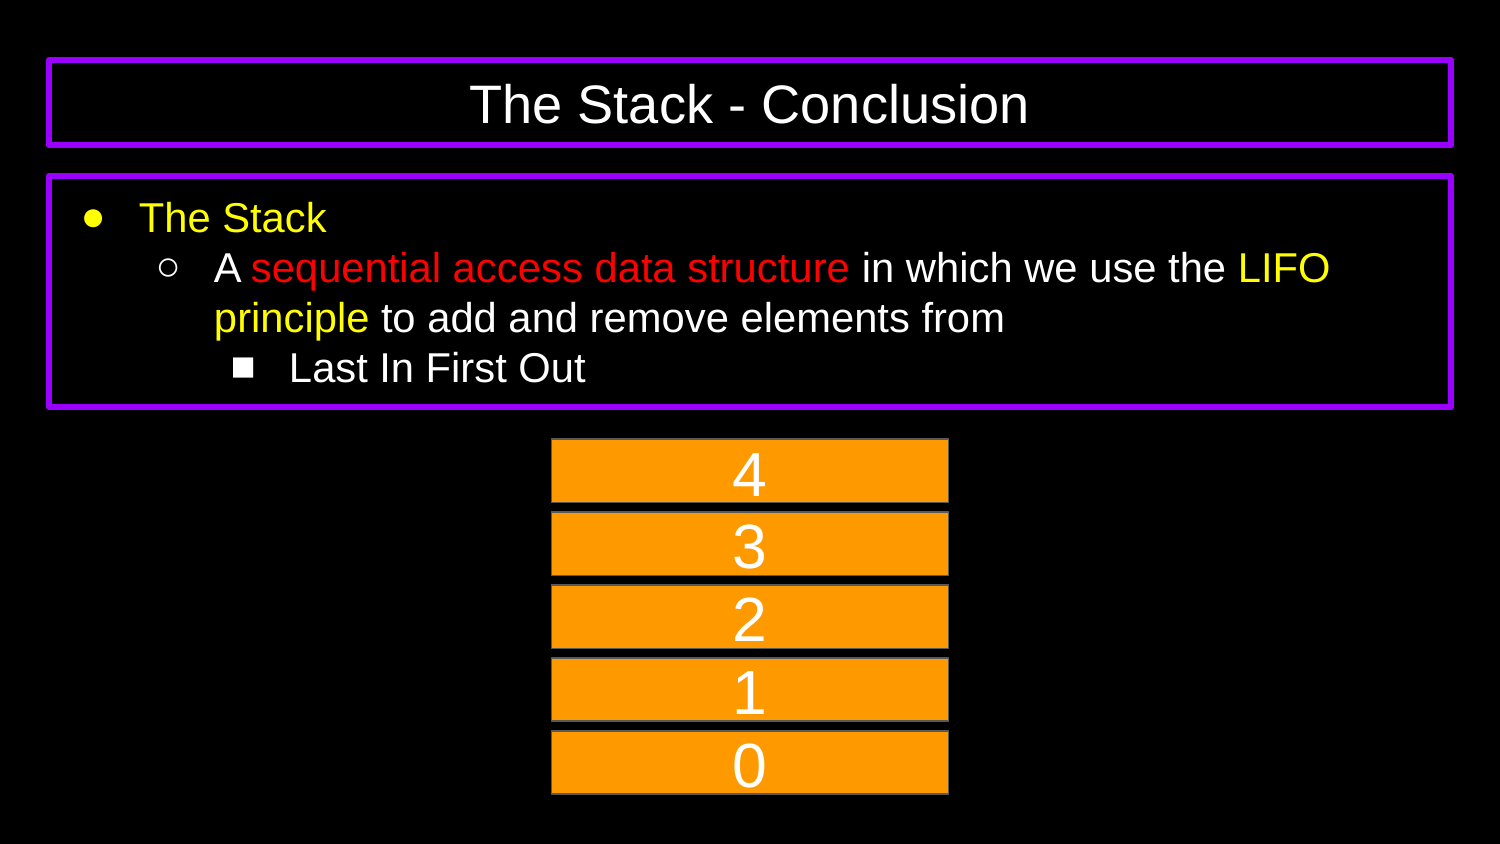

# The Stack - Conclusion
The Stack
A sequential access data structure in which we use the LIFO principle to add and remove elements from
Last In First Out
4
3
2
1
0